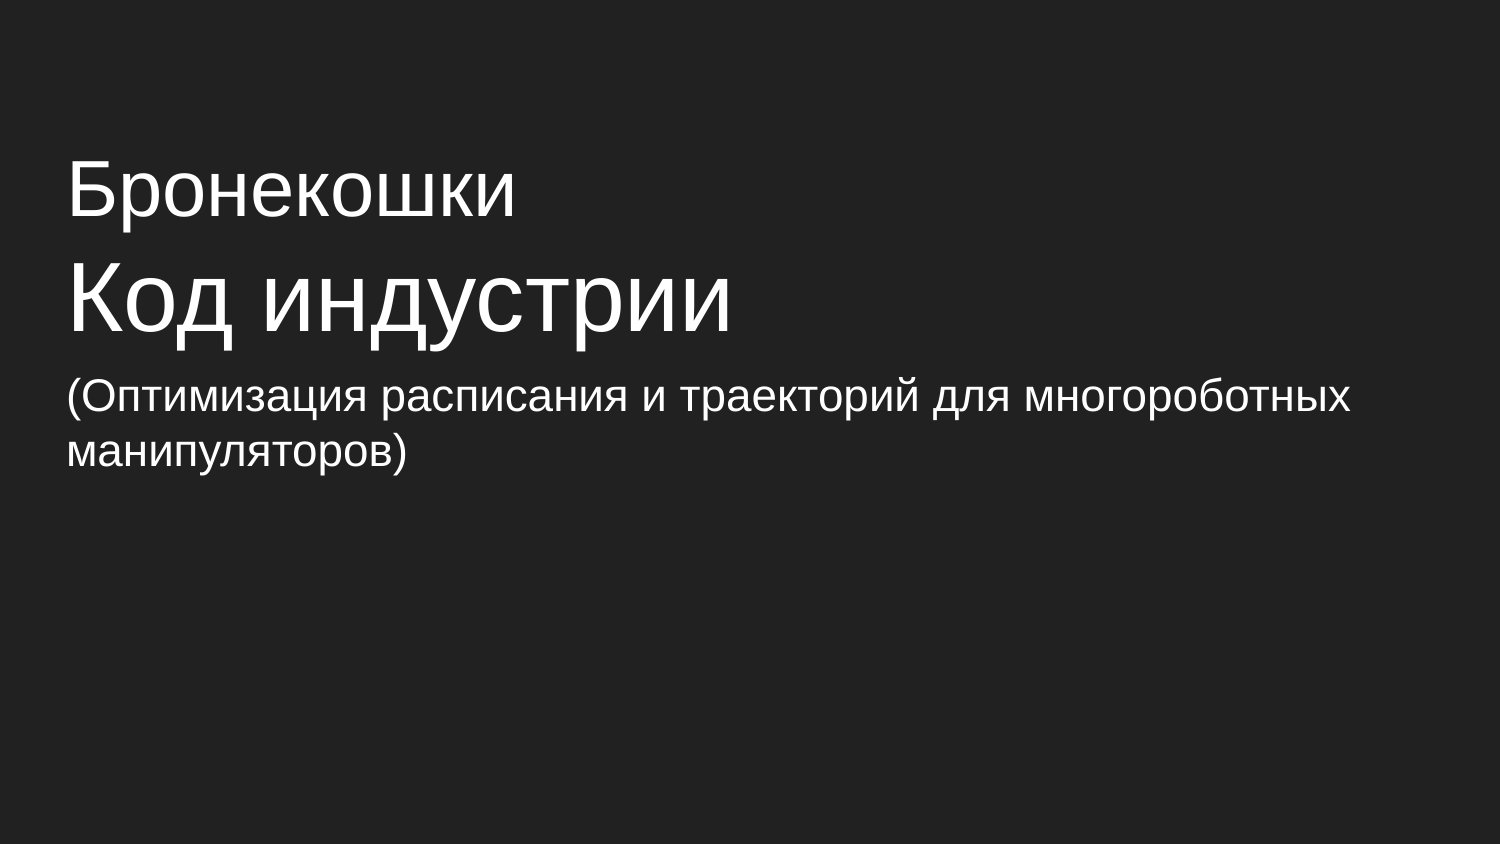

# Бронекошки
Код индустрии
(Оптимизация расписания и траекторий для многороботных манипуляторов)